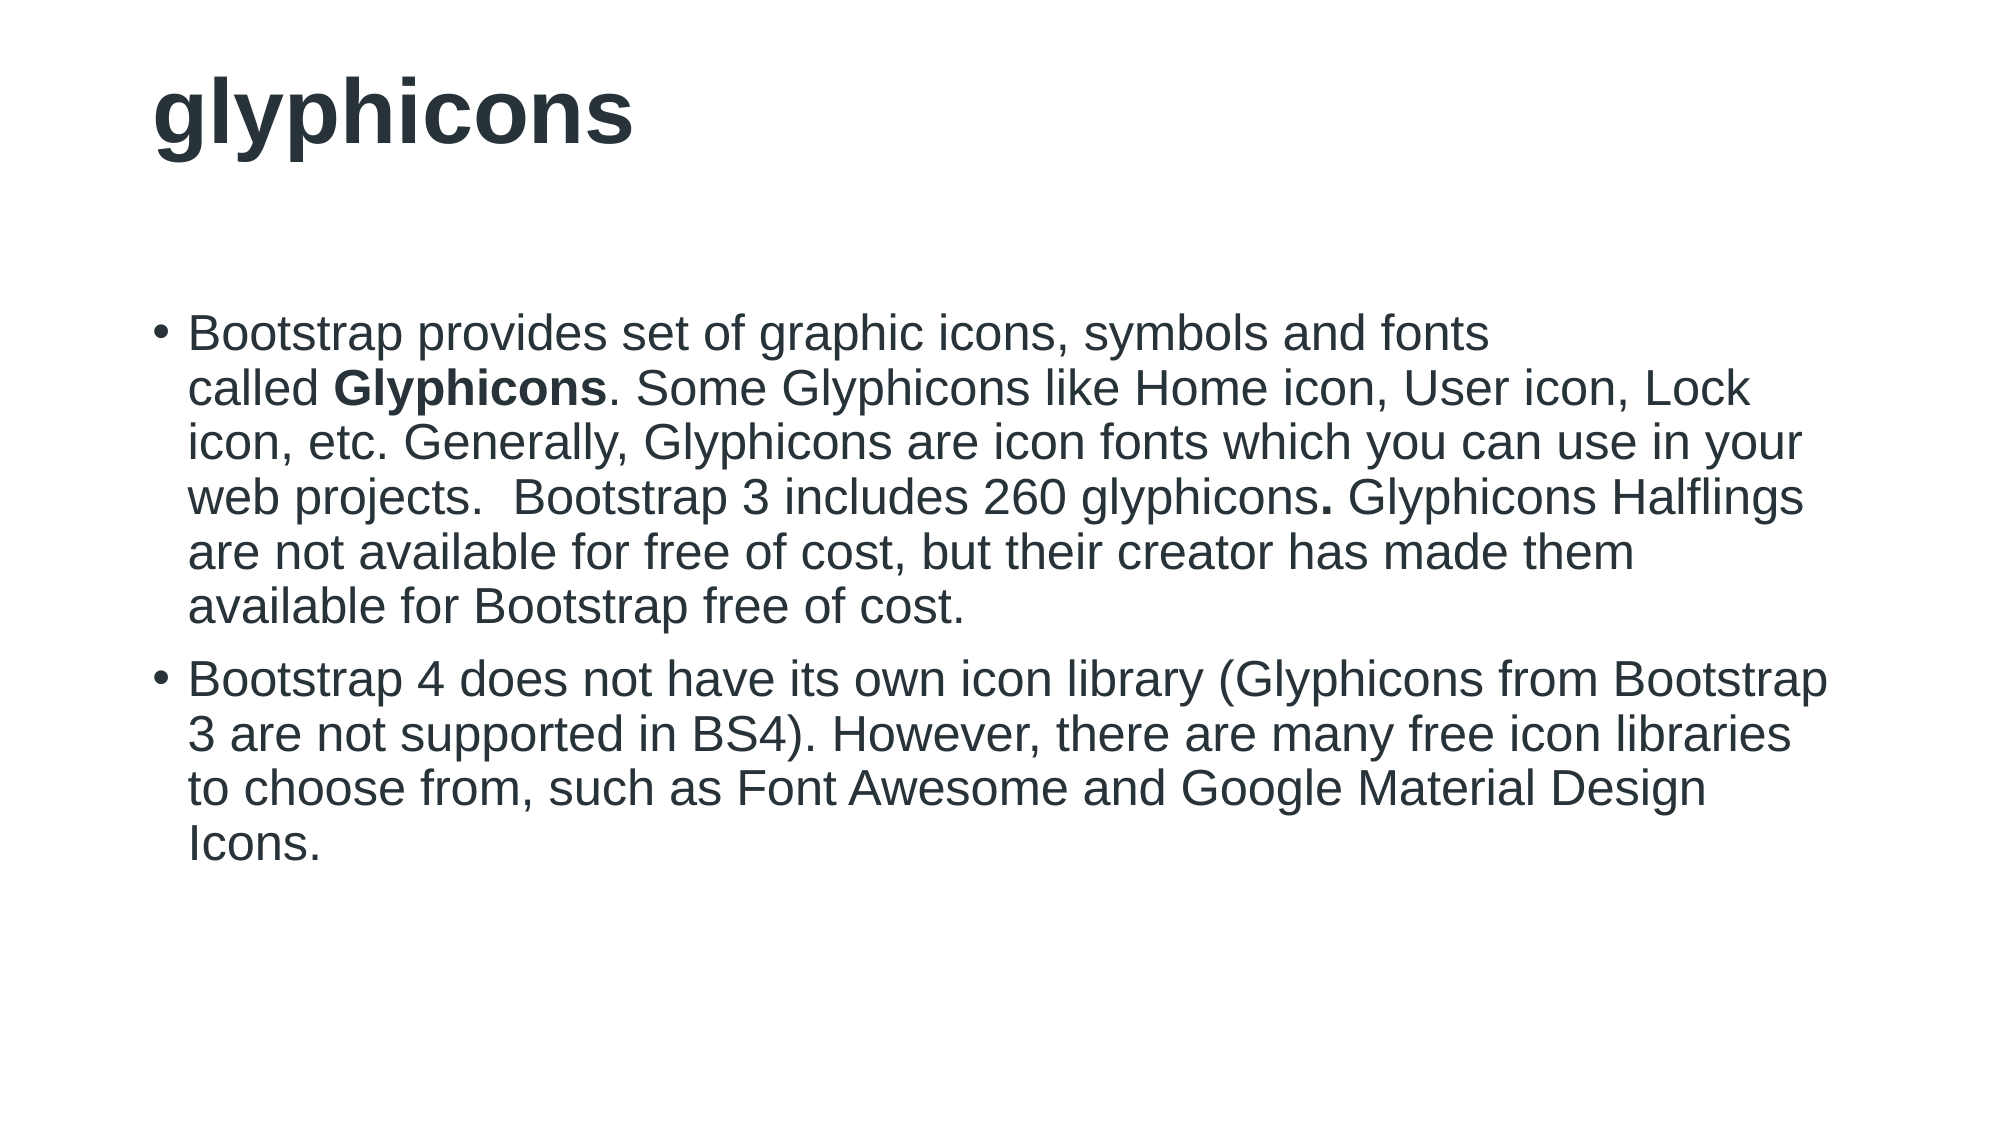

# glyphicons
Bootstrap provides set of graphic icons, symbols and fonts called Glyphicons. Some Glyphicons like Home icon, User icon, Lock icon, etc. Generally, Glyphicons are icon fonts which you can use in your web projects.  Bootstrap 3 includes 260 glyphicons. Glyphicons Halflings are not available for free of cost, but their creator has made them available for Bootstrap free of cost.
Bootstrap 4 does not have its own icon library (Glyphicons from Bootstrap 3 are not supported in BS4). However, there are many free icon libraries to choose from, such as Font Awesome and Google Material Design Icons.